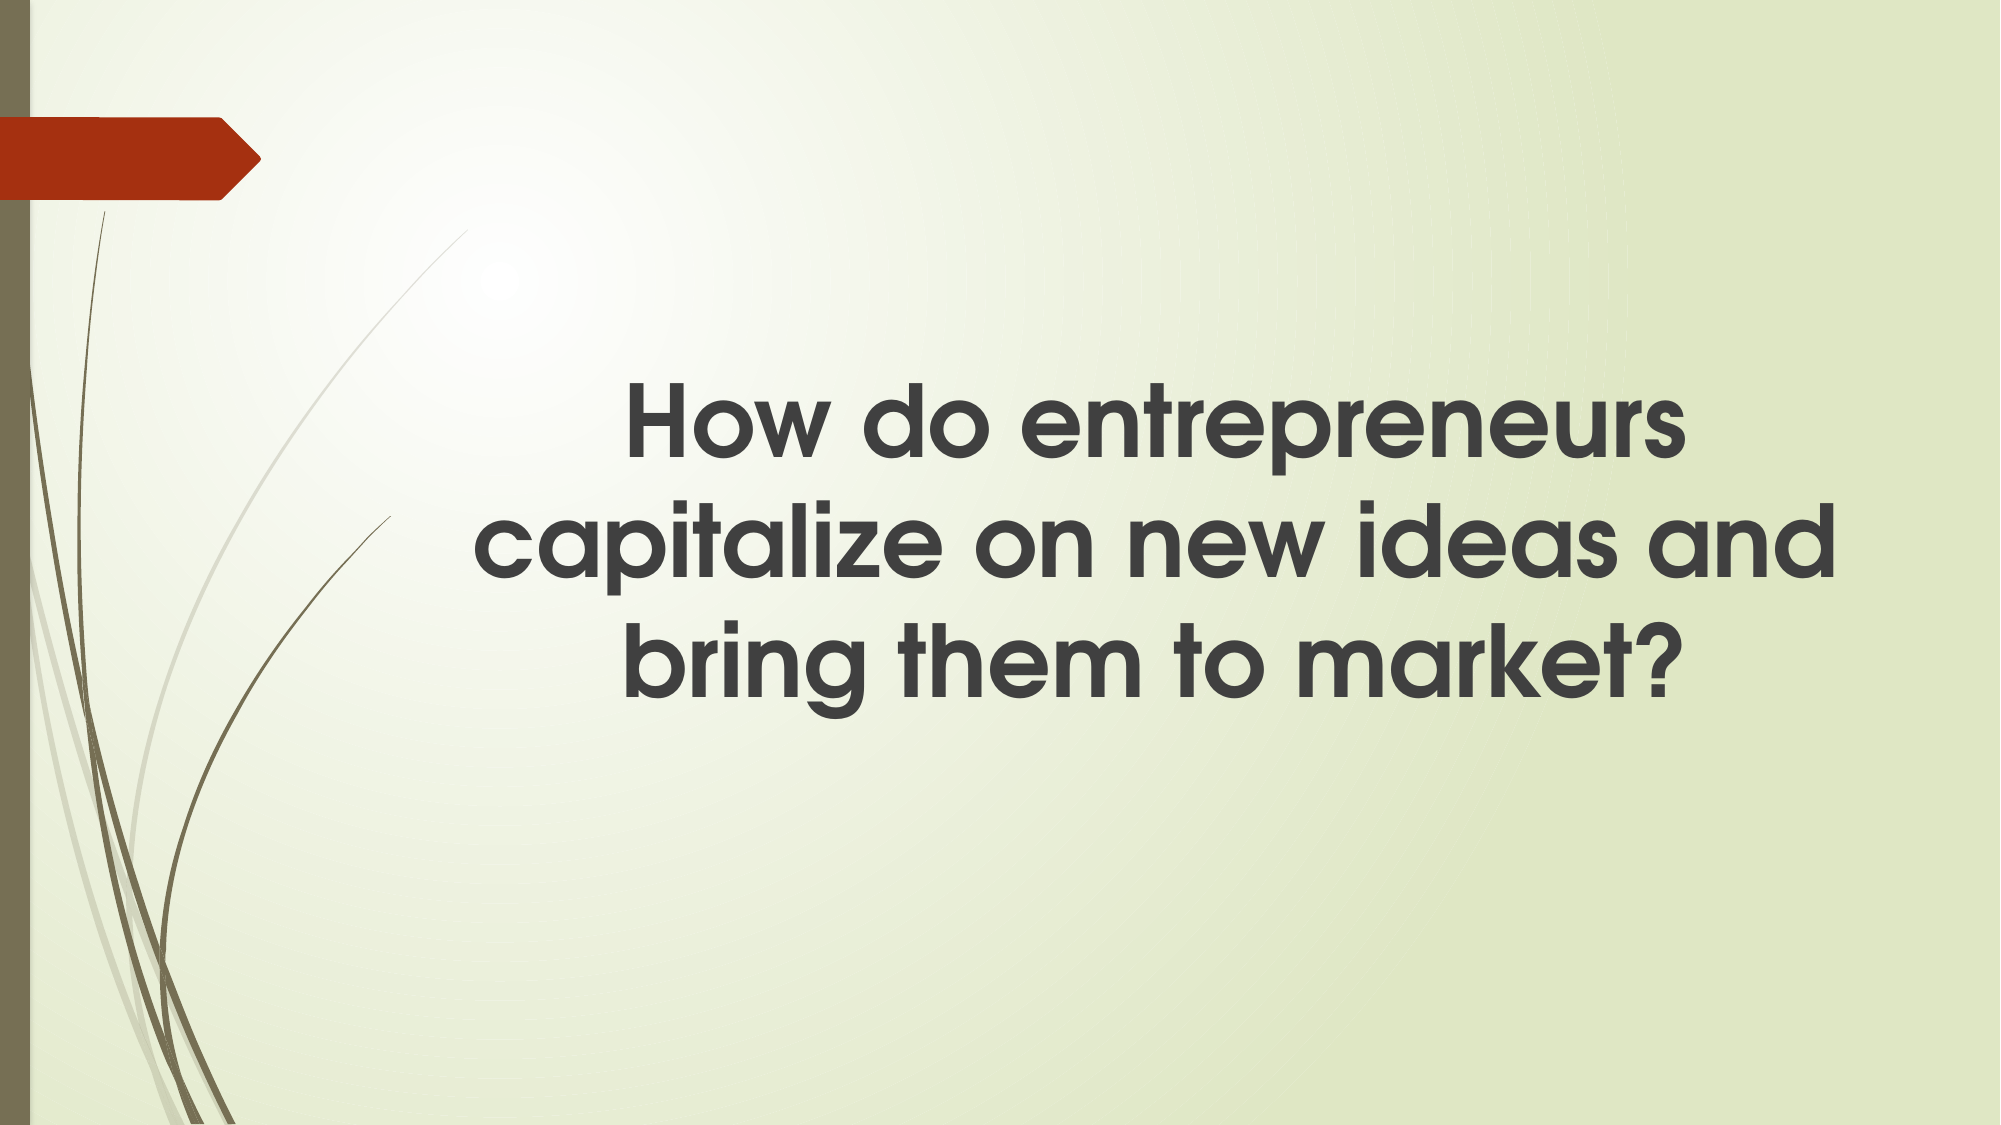

How do entrepreneurs capitalize on new ideas and bring them to market?